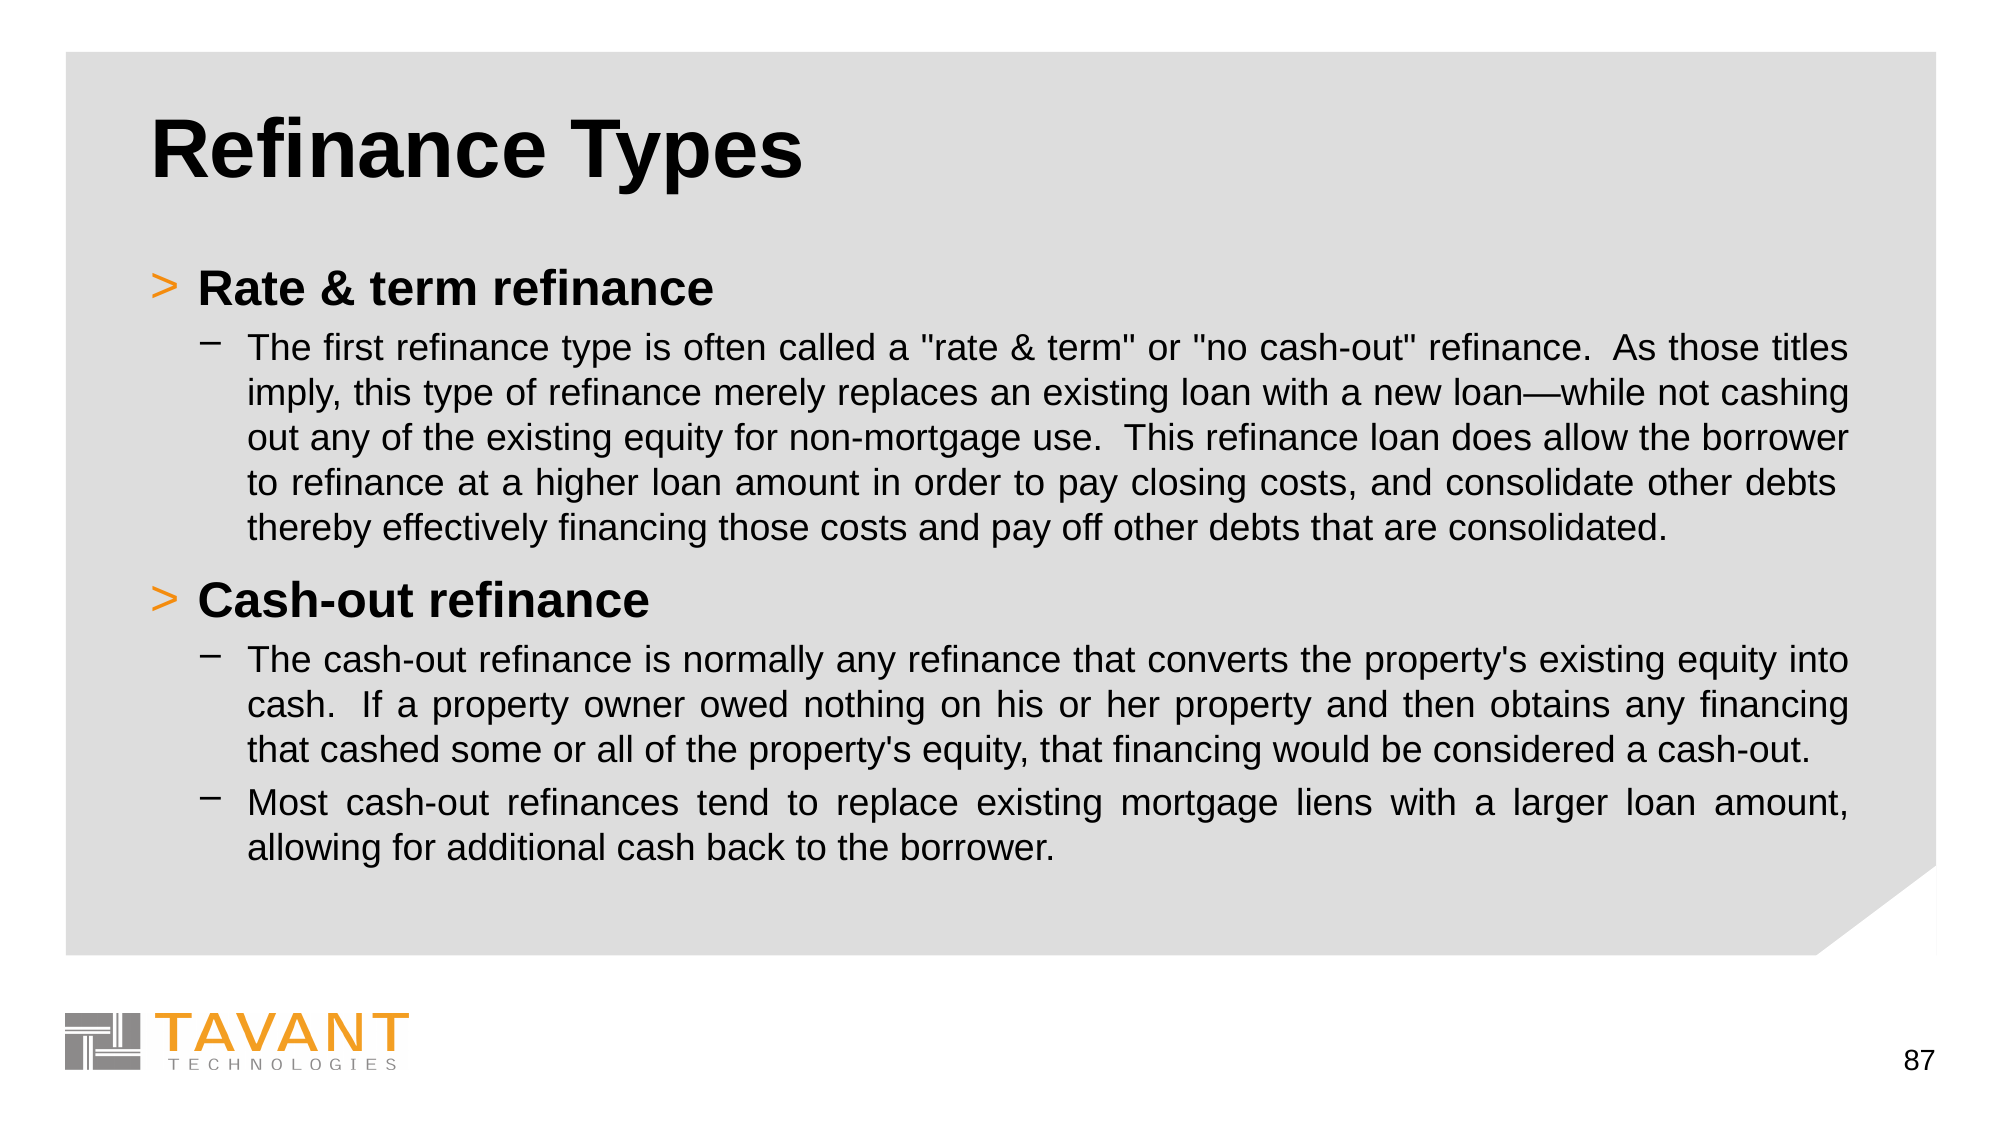

# Refinance Types
Rate & term refinance
The first refinance type is often called a "rate & term" or "no cash-out" refinance.  As those titles imply, this type of refinance merely replaces an existing loan with a new loan—while not cashing out any of the existing equity for non-mortgage use.  This refinance loan does allow the borrower to refinance at a higher loan amount in order to pay closing costs, and consolidate other debts  thereby effectively financing those costs and pay off other debts that are consolidated.
Cash-out refinance
The cash-out refinance is normally any refinance that converts the property's existing equity into cash.  If a property owner owed nothing on his or her property and then obtains any financing that cashed some or all of the property's equity, that financing would be considered a cash-out.
Most cash-out refinances tend to replace existing mortgage liens with a larger loan amount, allowing for additional cash back to the borrower.
87